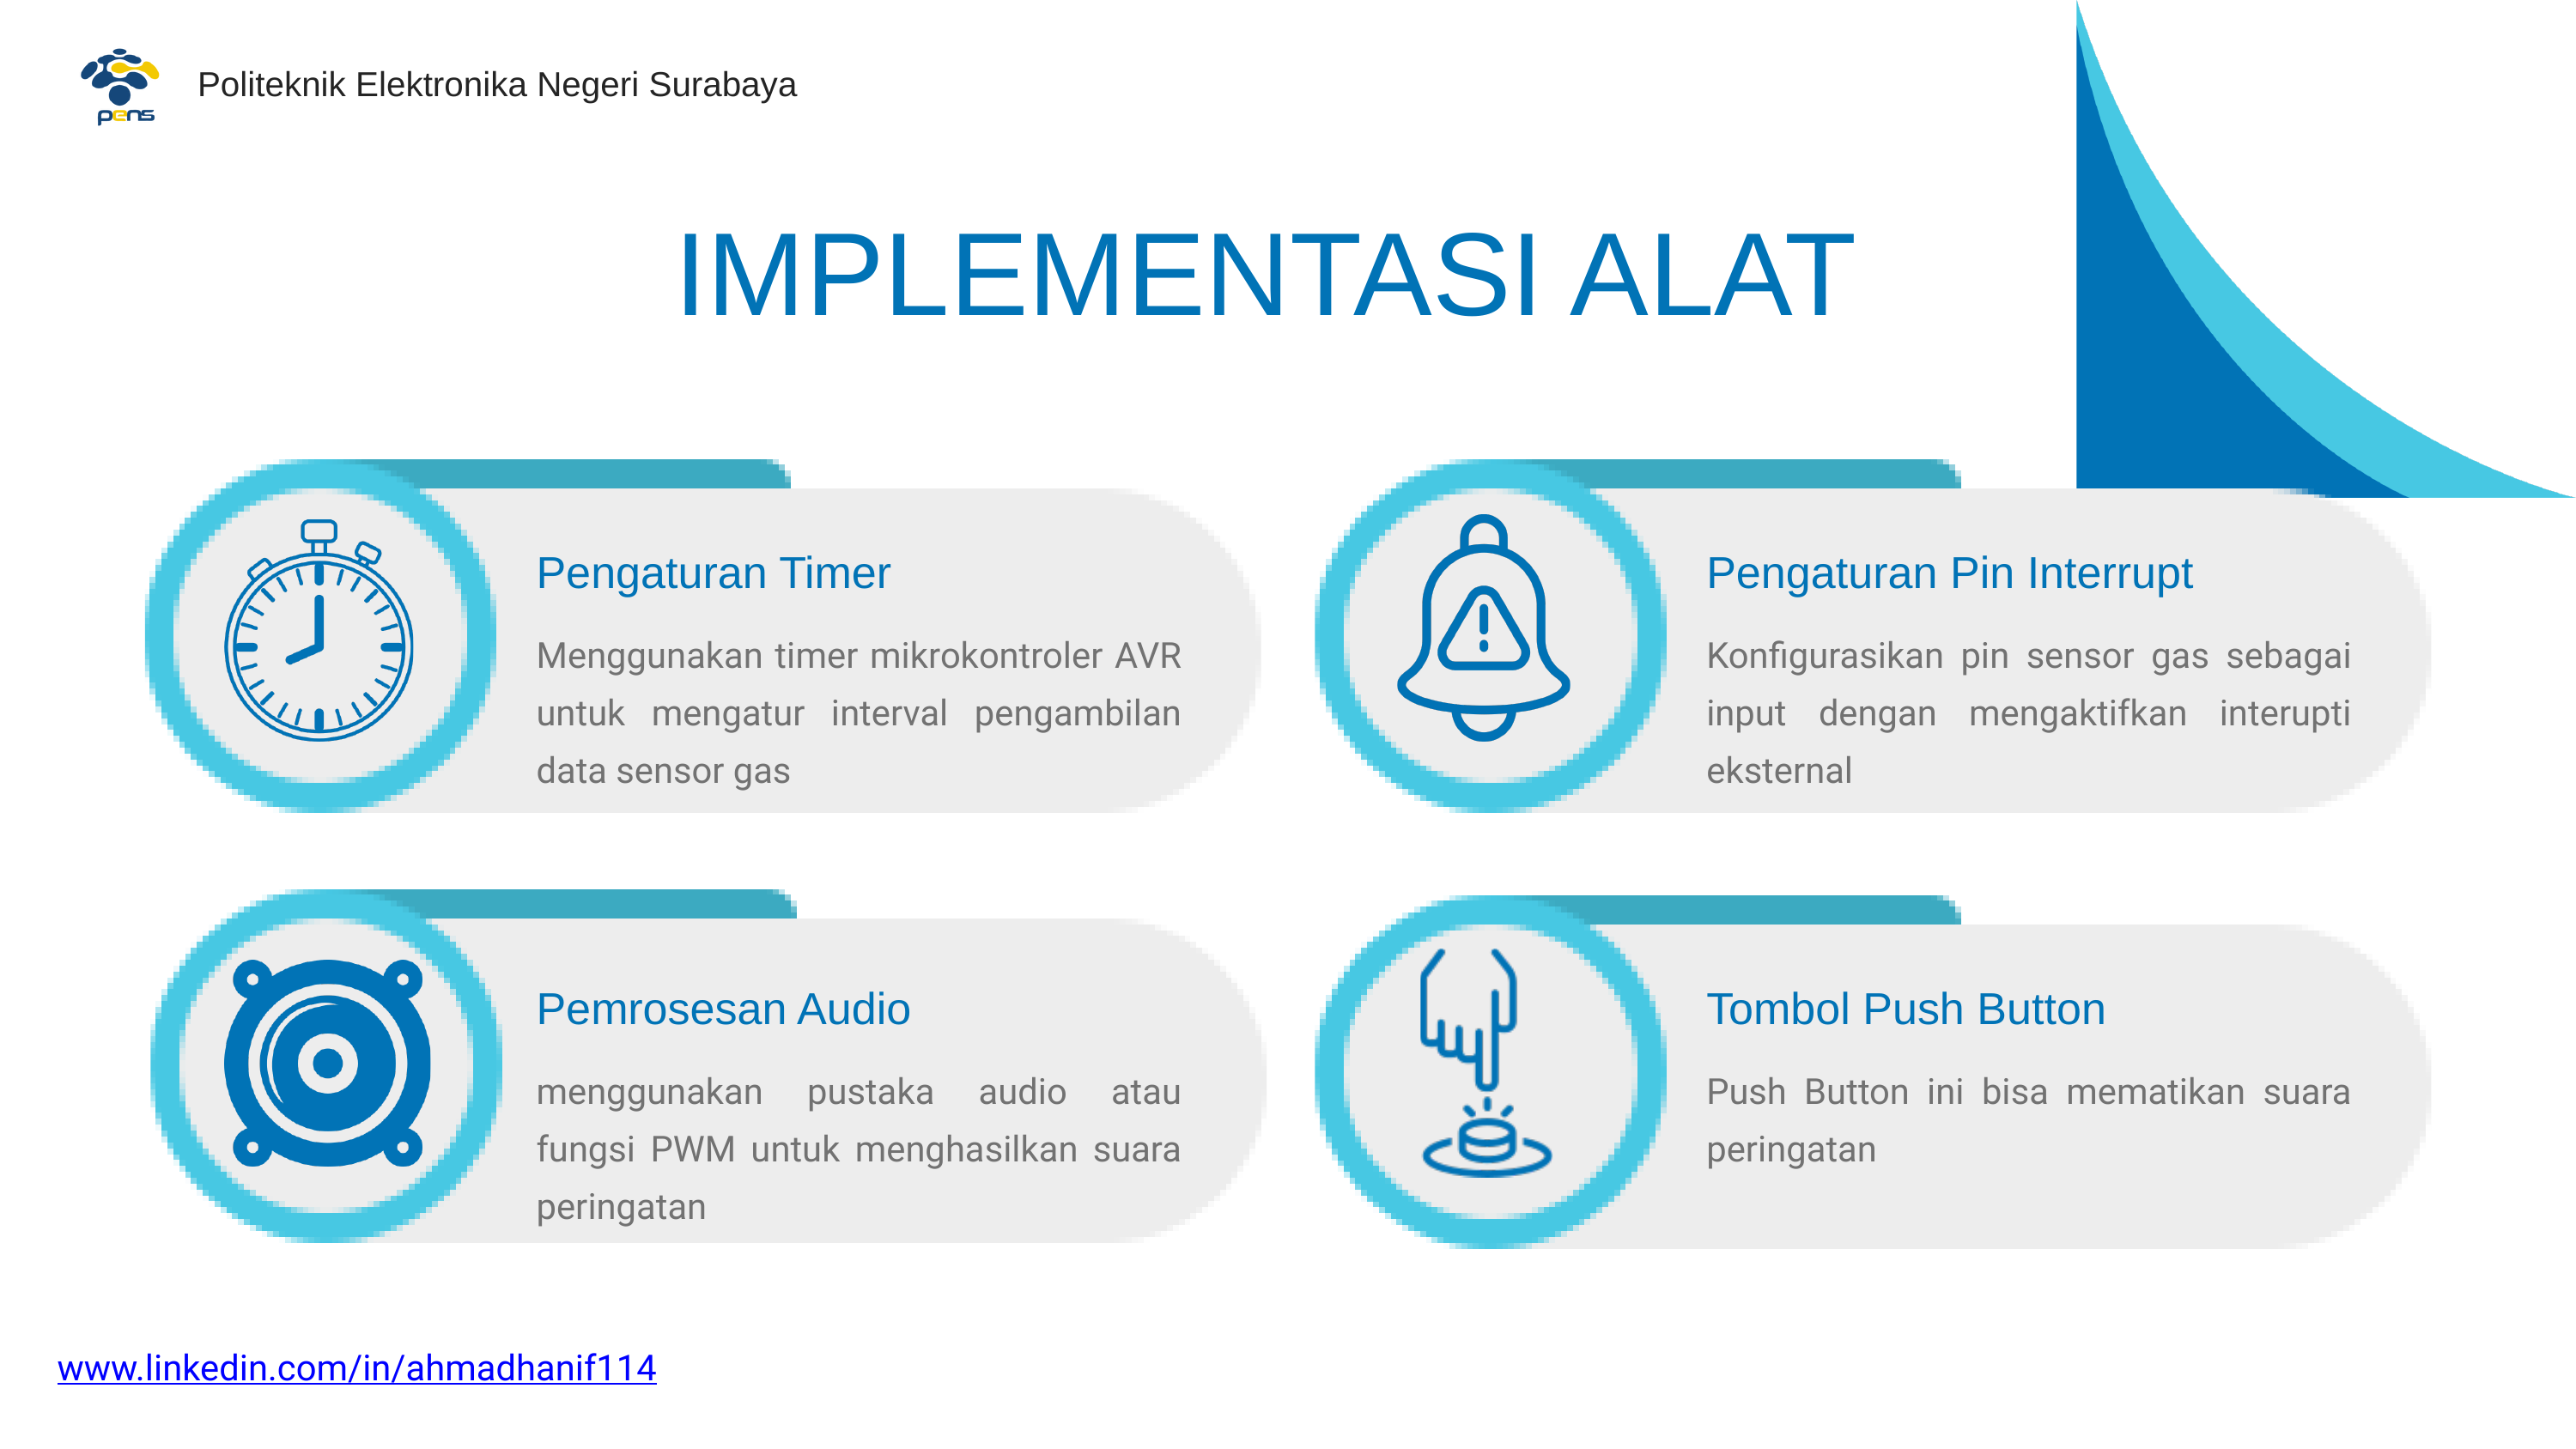

Politeknik Elektronika Negeri Surabaya
IMPLEMENTASI ALAT

Pengaturan Timer
Pengaturan Pin Interrupt
Menggunakan timer mikrokontroler AVR untuk mengatur interval pengambilan data sensor gas
Konfigurasikan pin sensor gas sebagai input dengan mengaktifkan interupti eksternal

Pemrosesan Audio
Tombol Push Button
menggunakan pustaka audio atau fungsi PWM untuk menghasilkan suara peringatan
Push Button ini bisa mematikan suara peringatan
www.linkedin.com/in/ahmadhanif114